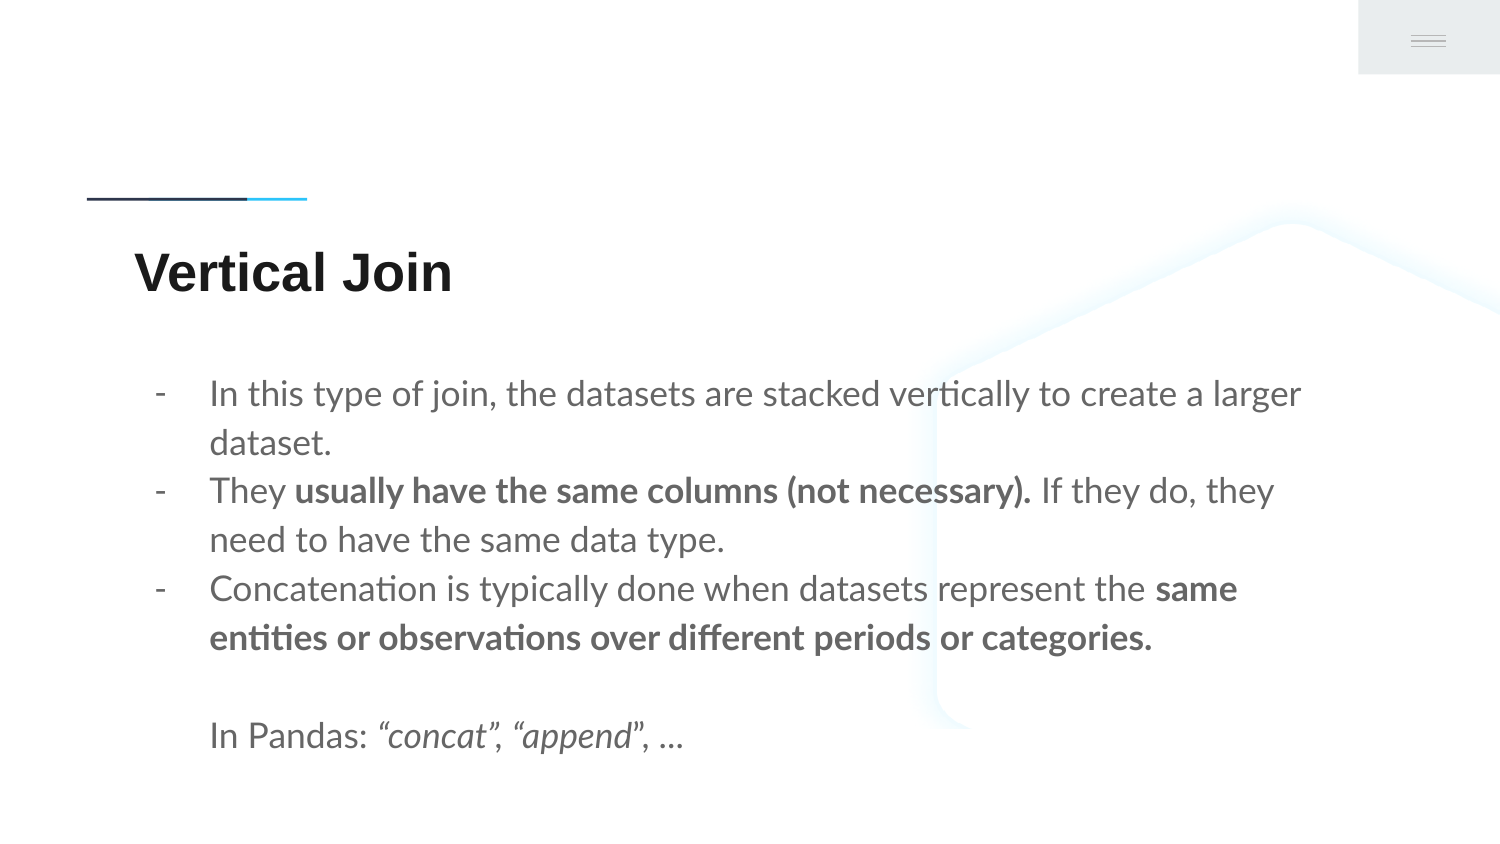

# Vertical Join
In this type of join, the datasets are stacked vertically to create a larger dataset.
They usually have the same columns (not necessary). If they do, they need to have the same data type.
Concatenation is typically done when datasets represent the same entities or observations over different periods or categories.

In Pandas: “concat”, “append”, ...